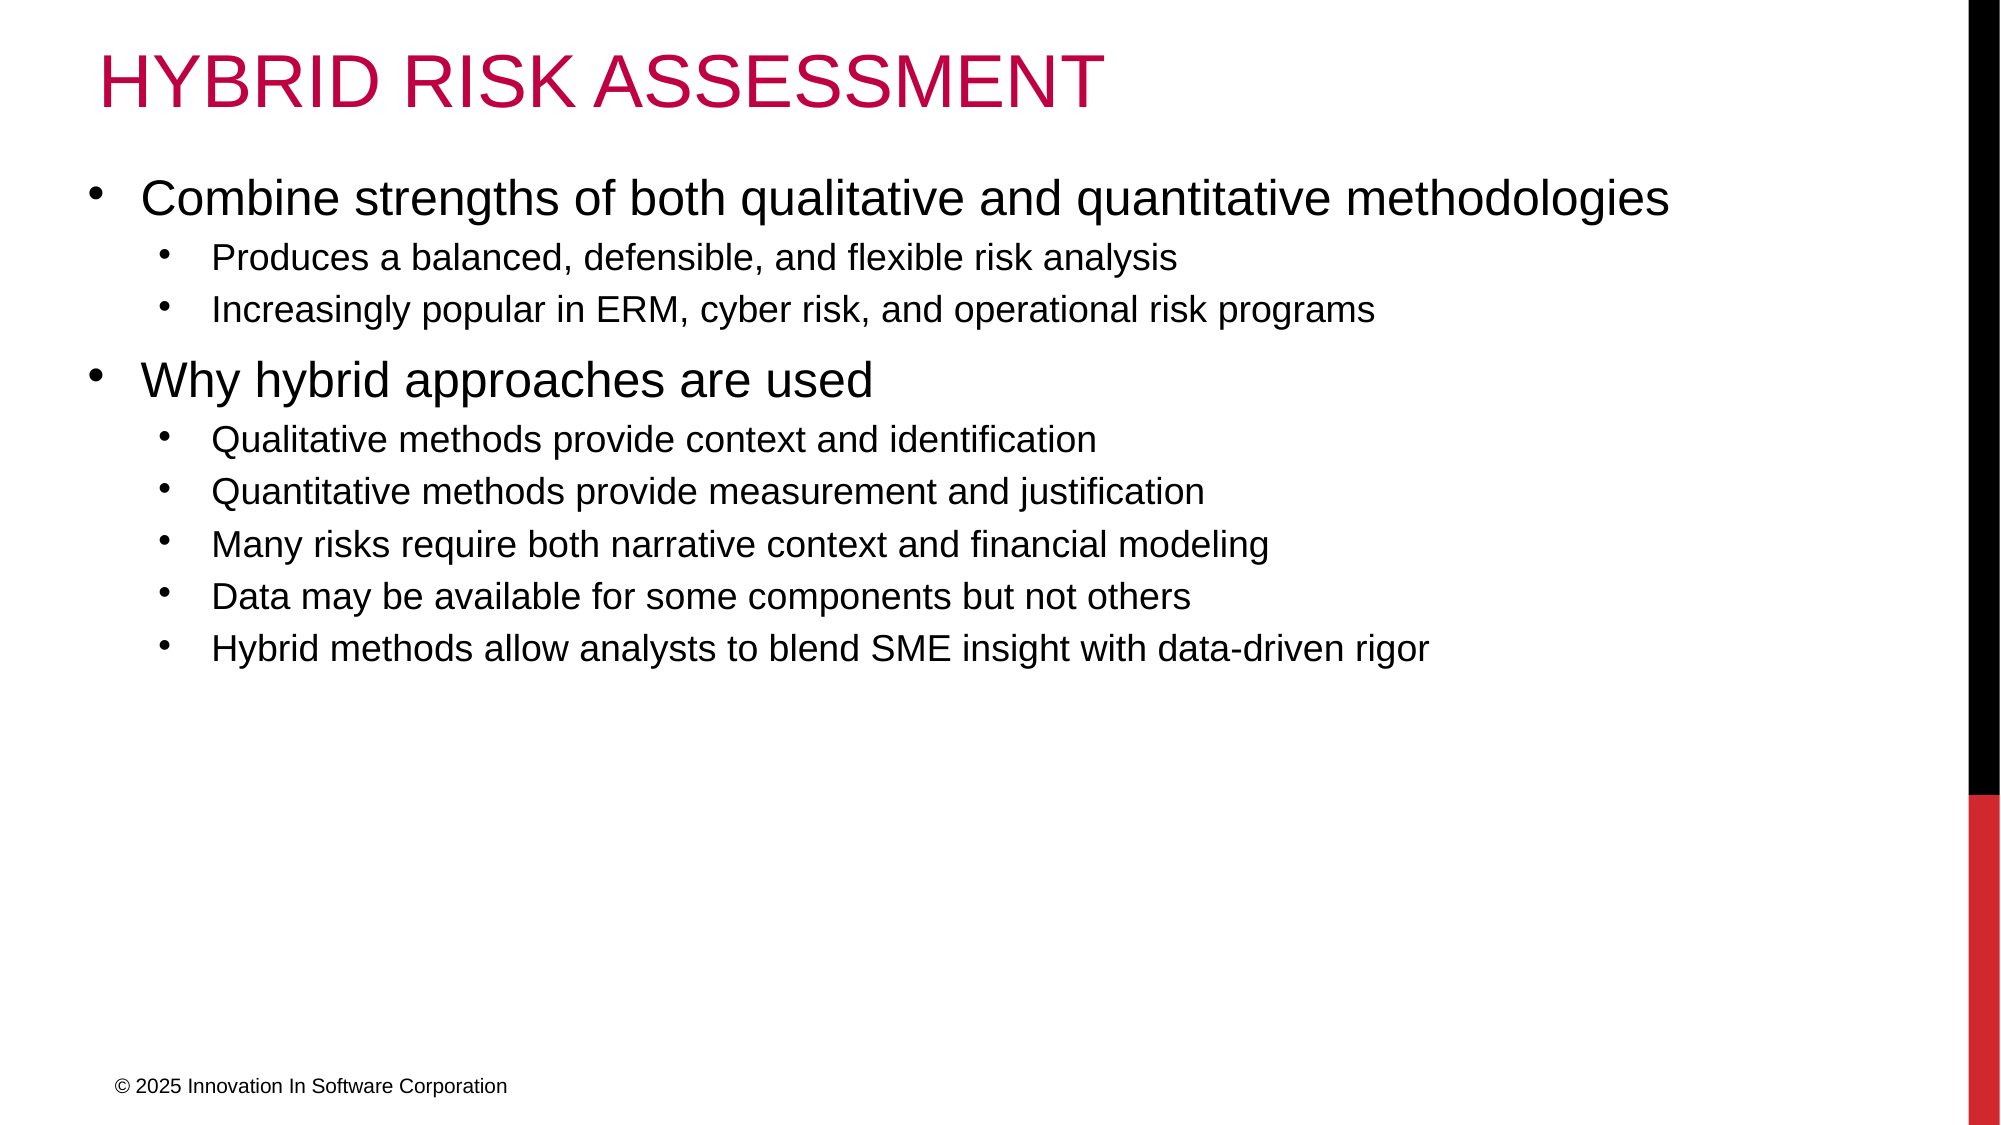

# Hybrid Risk Assessment
Combine strengths of both qualitative and quantitative methodologies
Produces a balanced, defensible, and flexible risk analysis
Increasingly popular in ERM, cyber risk, and operational risk programs
Why hybrid approaches are used
Qualitative methods provide context and identification
Quantitative methods provide measurement and justification
Many risks require both narrative context and financial modeling
Data may be available for some components but not others
Hybrid methods allow analysts to blend SME insight with data-driven rigor
© 2025 Innovation In Software Corporation